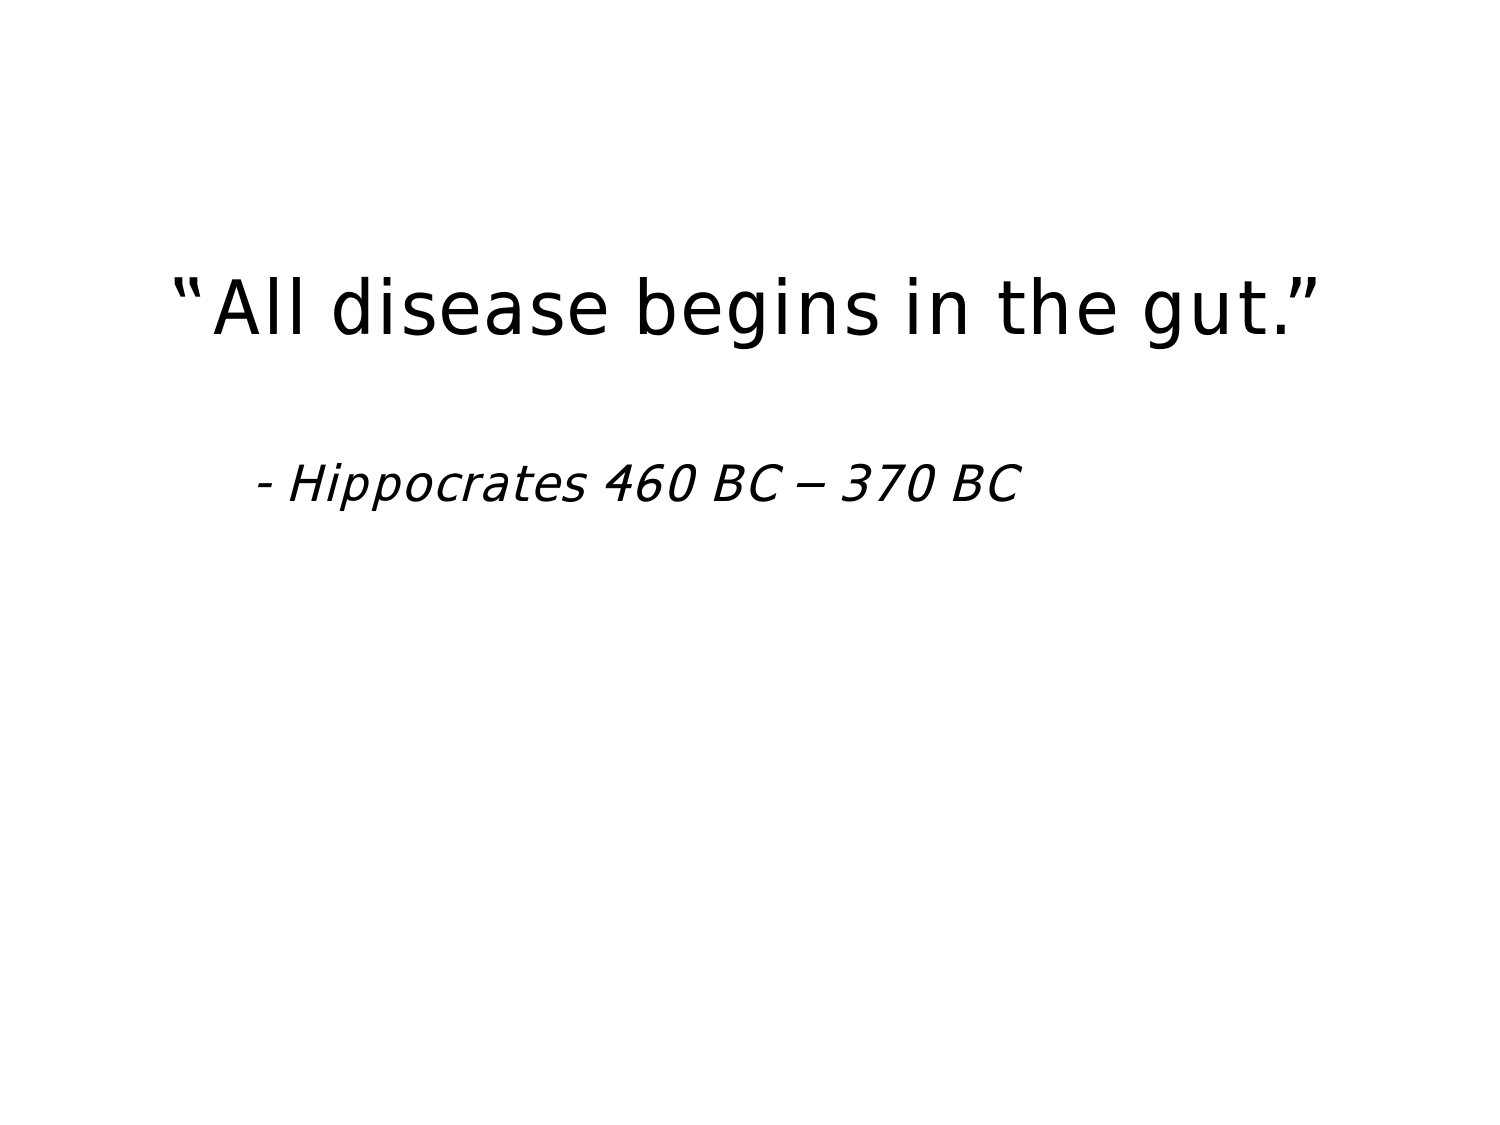

“All disease begins in the gut.”
	- Hippocrates 460 BC – 370 BC